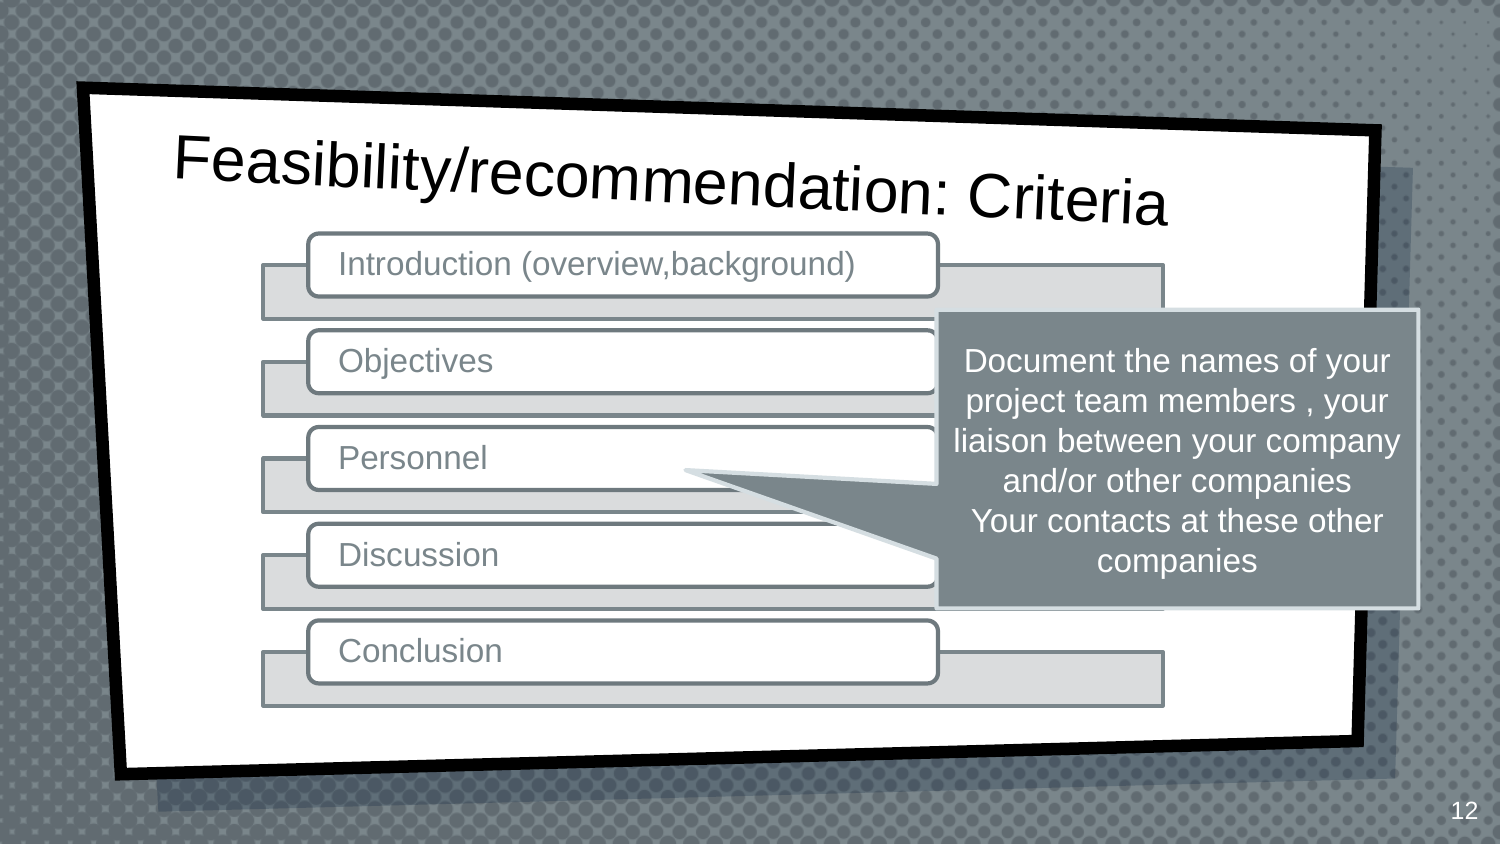

# Feasibility/recommendation: Criteria
Introduction (overview,background)
Objectives
Personnel
Discussion
Conclusion
Document the names of your project team members , your liaison between your company and/or other companies
Your contacts at these other companies
12